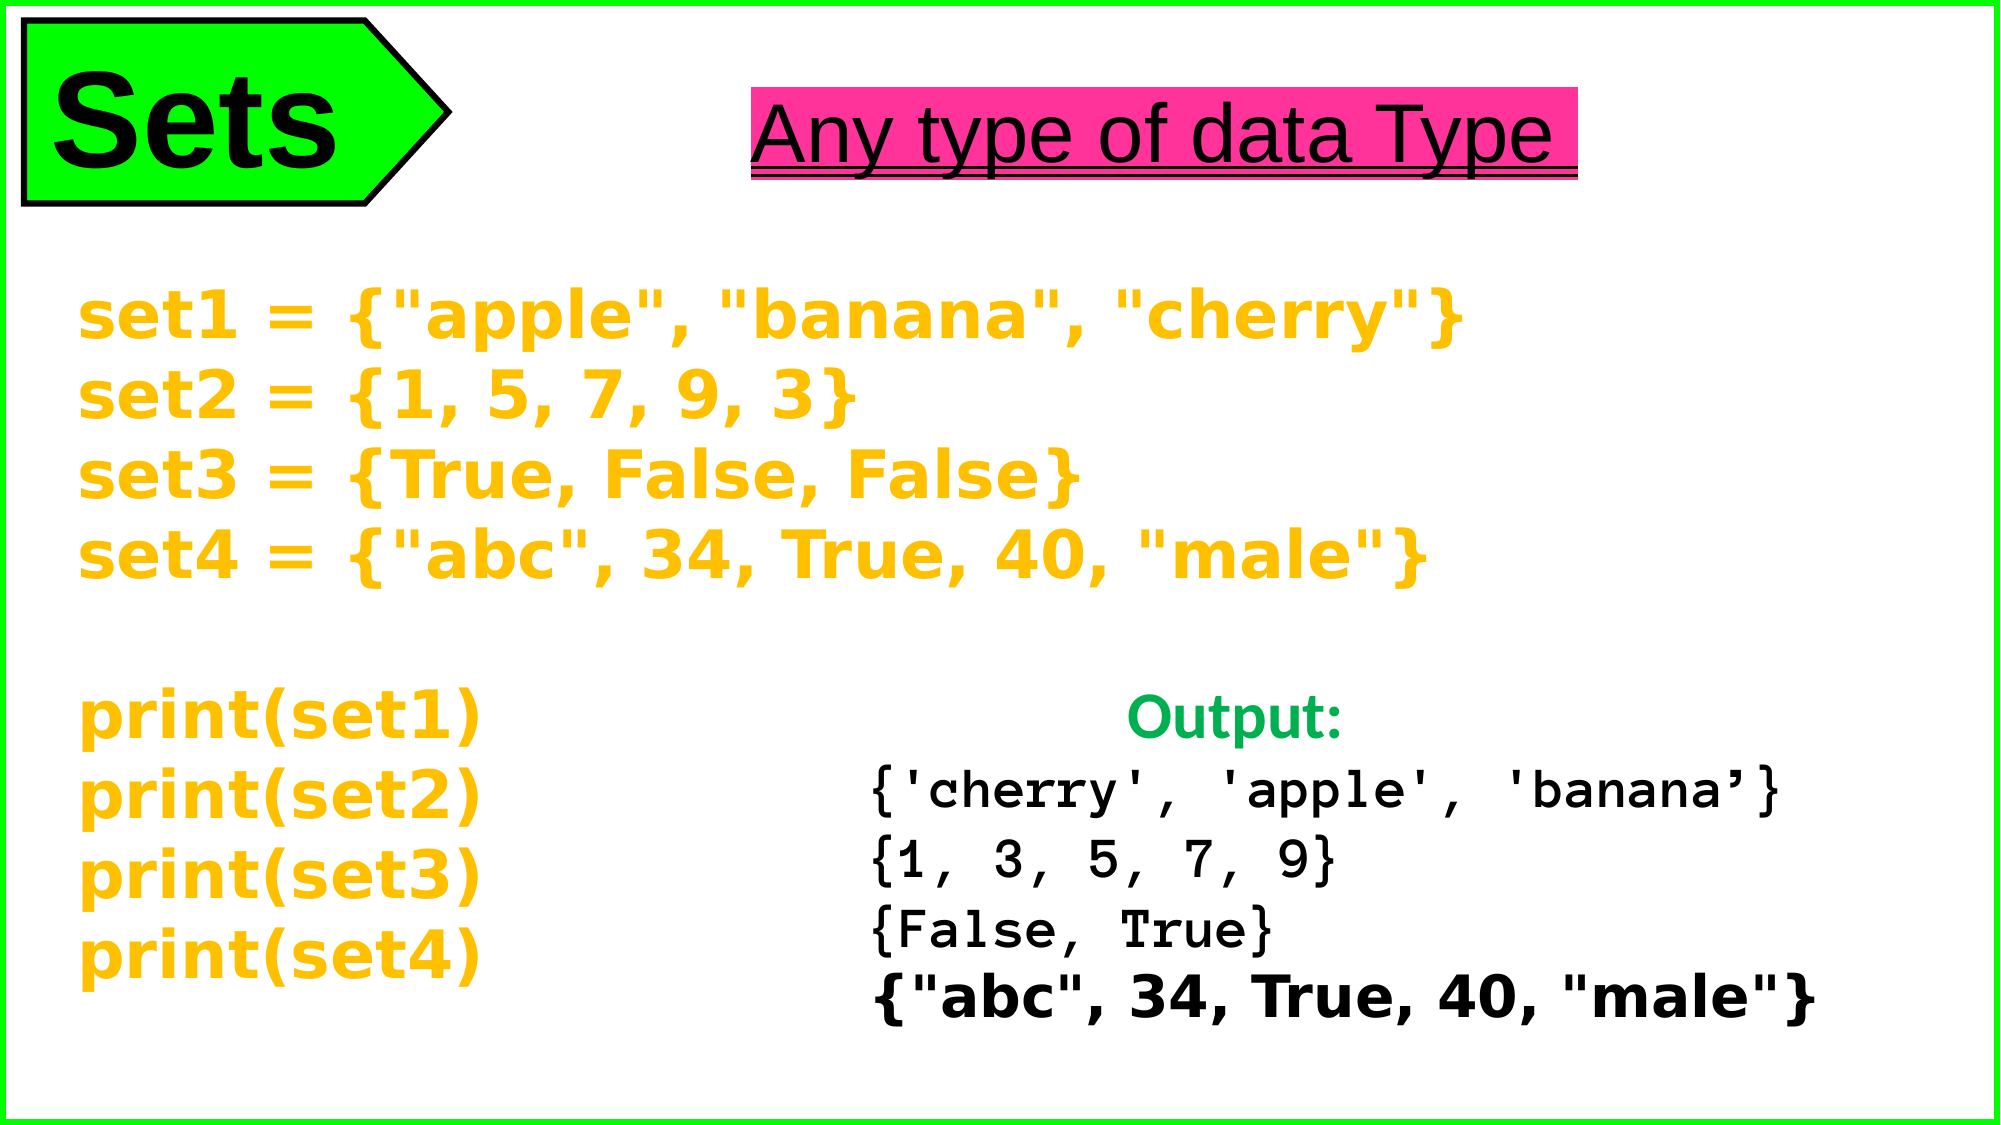

Sets
Any type of data Type
set1 = {"apple", "banana", "cherry"}
set2 = {1, 5, 7, 9, 3}
set3 = {True, False, False}
set4 = {"abc", 34, True, 40, "male"}

print(set1)					Output:
print(set2)
print(set3)
print(set4)

{'cherry', 'apple', 'banana’}
{1, 3, 5, 7, 9}
{False, True}
{"abc", 34, True, 40, "male"}